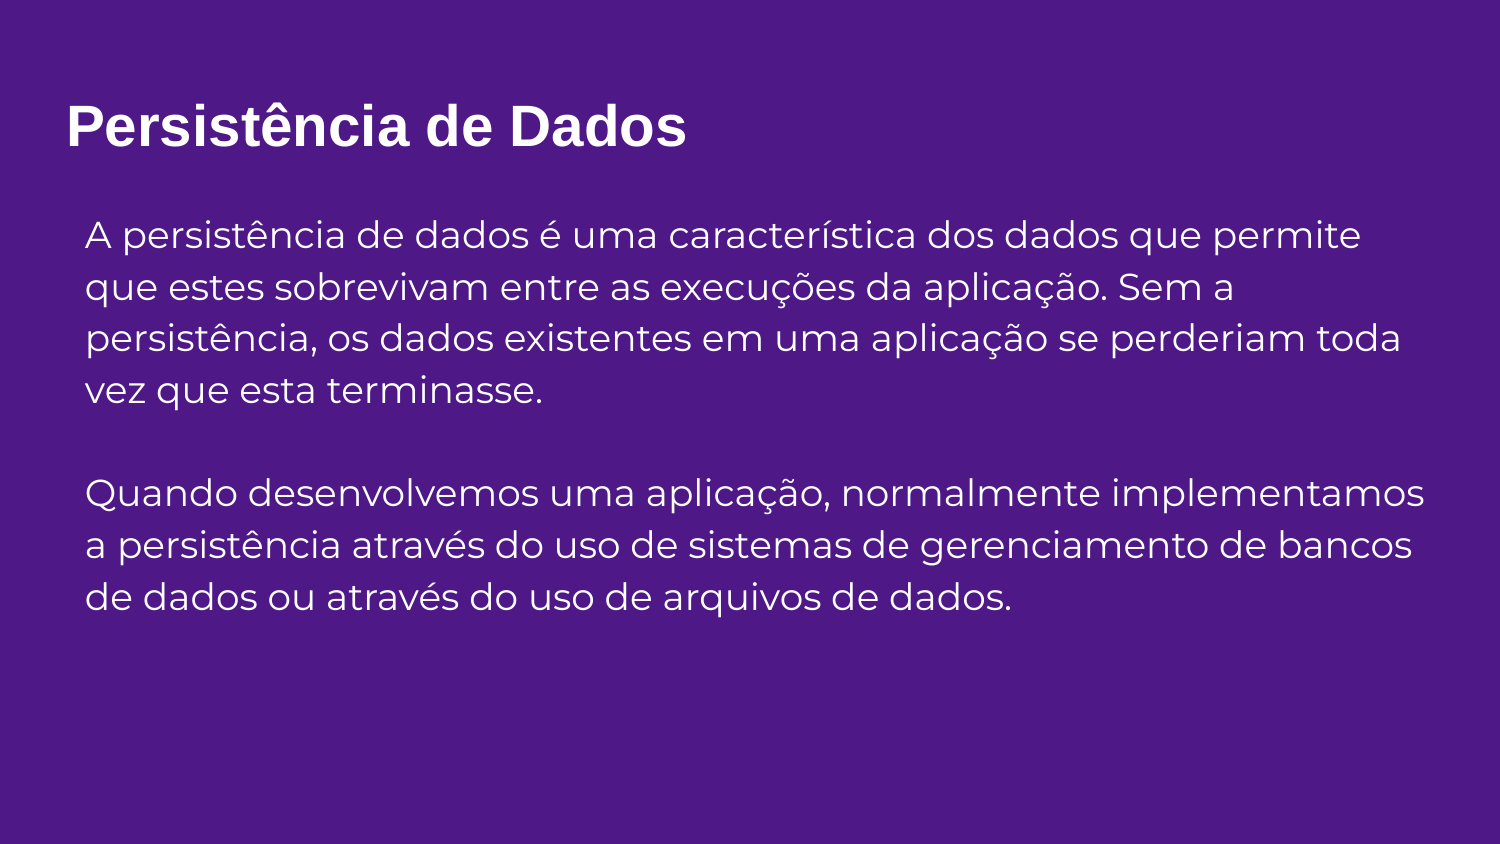

# Persistência de Dados
A persistência de dados é uma característica dos dados que permite que estes sobrevivam entre as execuções da aplicação. Sem a persistência, os dados existentes em uma aplicação se perderiam toda vez que esta terminasse.

Quando desenvolvemos uma aplicação, normalmente implementamos a persistência através do uso de sistemas de gerenciamento de bancos de dados ou através do uso de arquivos de dados.